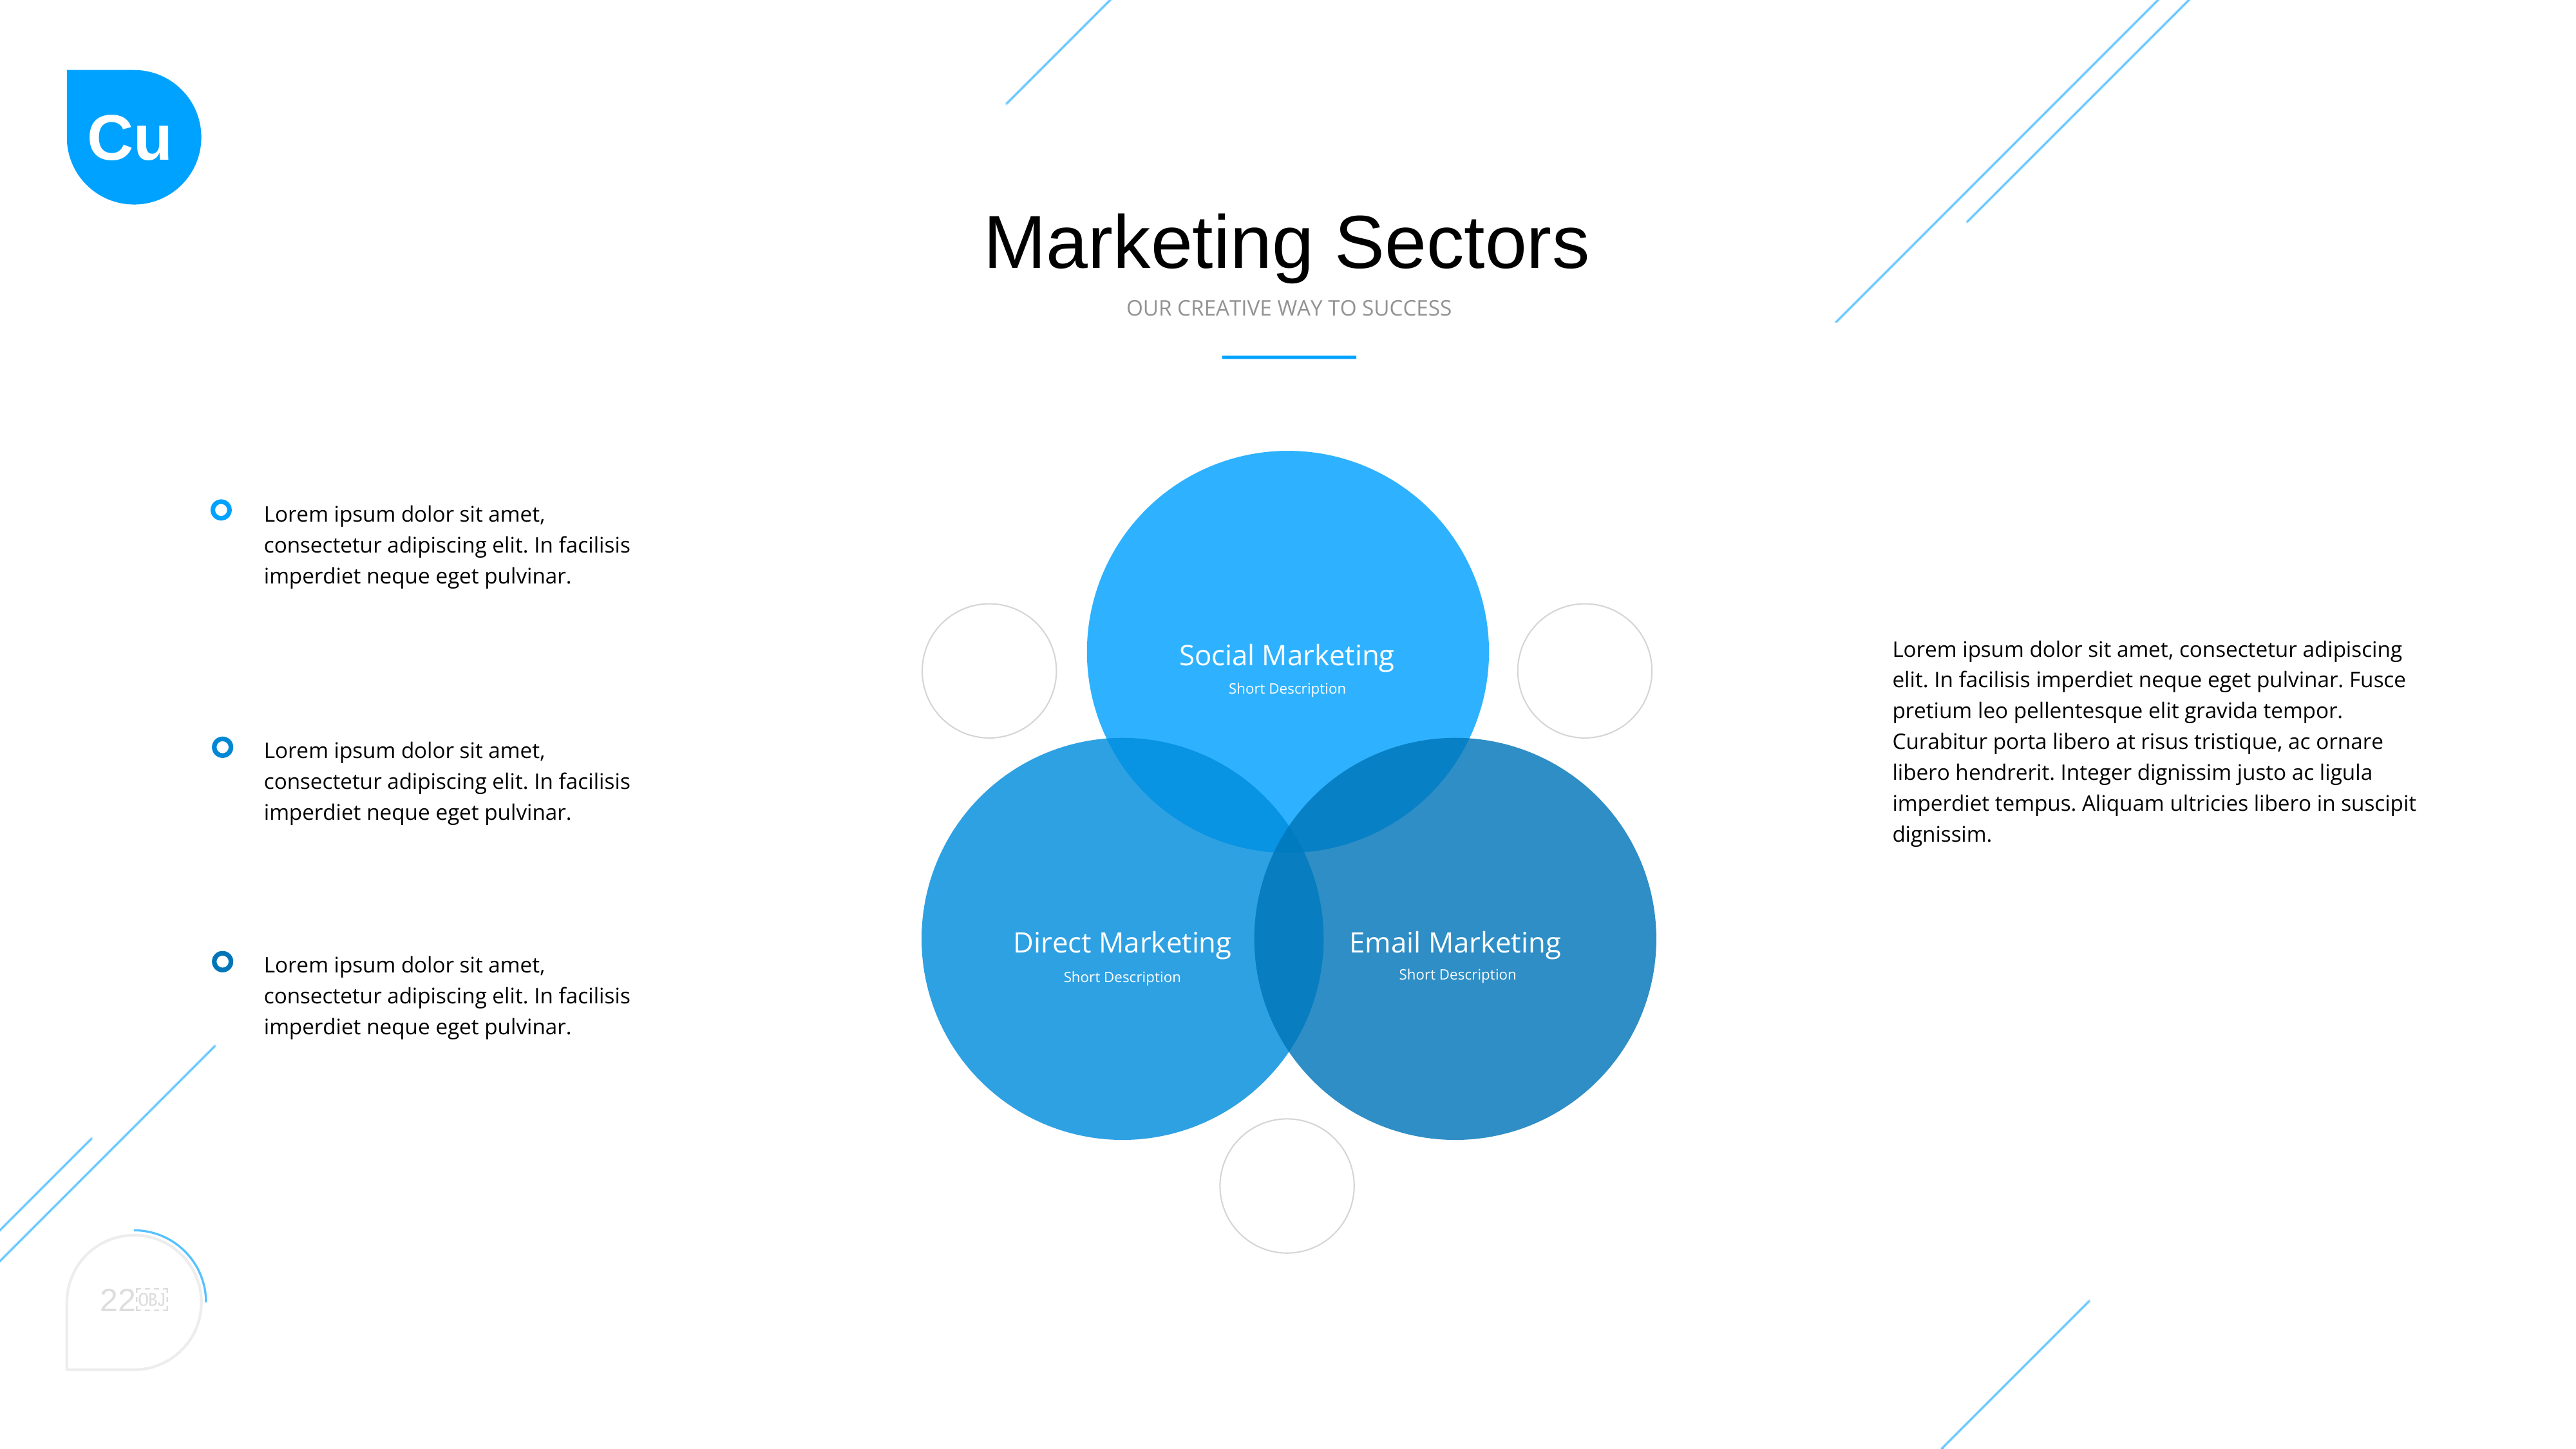

Cu

Marketing Sectors
OUR CREATIVE WAY TO SUCCESS

Lorem ipsum dolor sit amet, consectetur adipiscing elit. In facilisis imperdiet neque eget pulvinar.

Social Marketing

Lorem ipsum dolor sit amet, consectetur adipiscing elit. In facilisis imperdiet neque eget pulvinar. Fusce pretium leo pellentesque elit gravida tempor. Curabitur porta libero at risus tristique, ac ornare libero hendrerit. Integer dignissim justo ac ligula imperdiet tempus. Aliquam ultricies libero in suscipit dignissim.
Short Description
Lorem ipsum dolor sit amet, consectetur adipiscing elit. In facilisis imperdiet neque eget pulvinar.

Direct Marketing
Email Marketing
Lorem ipsum dolor sit amet, consectetur adipiscing elit. In facilisis imperdiet neque eget pulvinar.

Short Description
Short Description

22￼